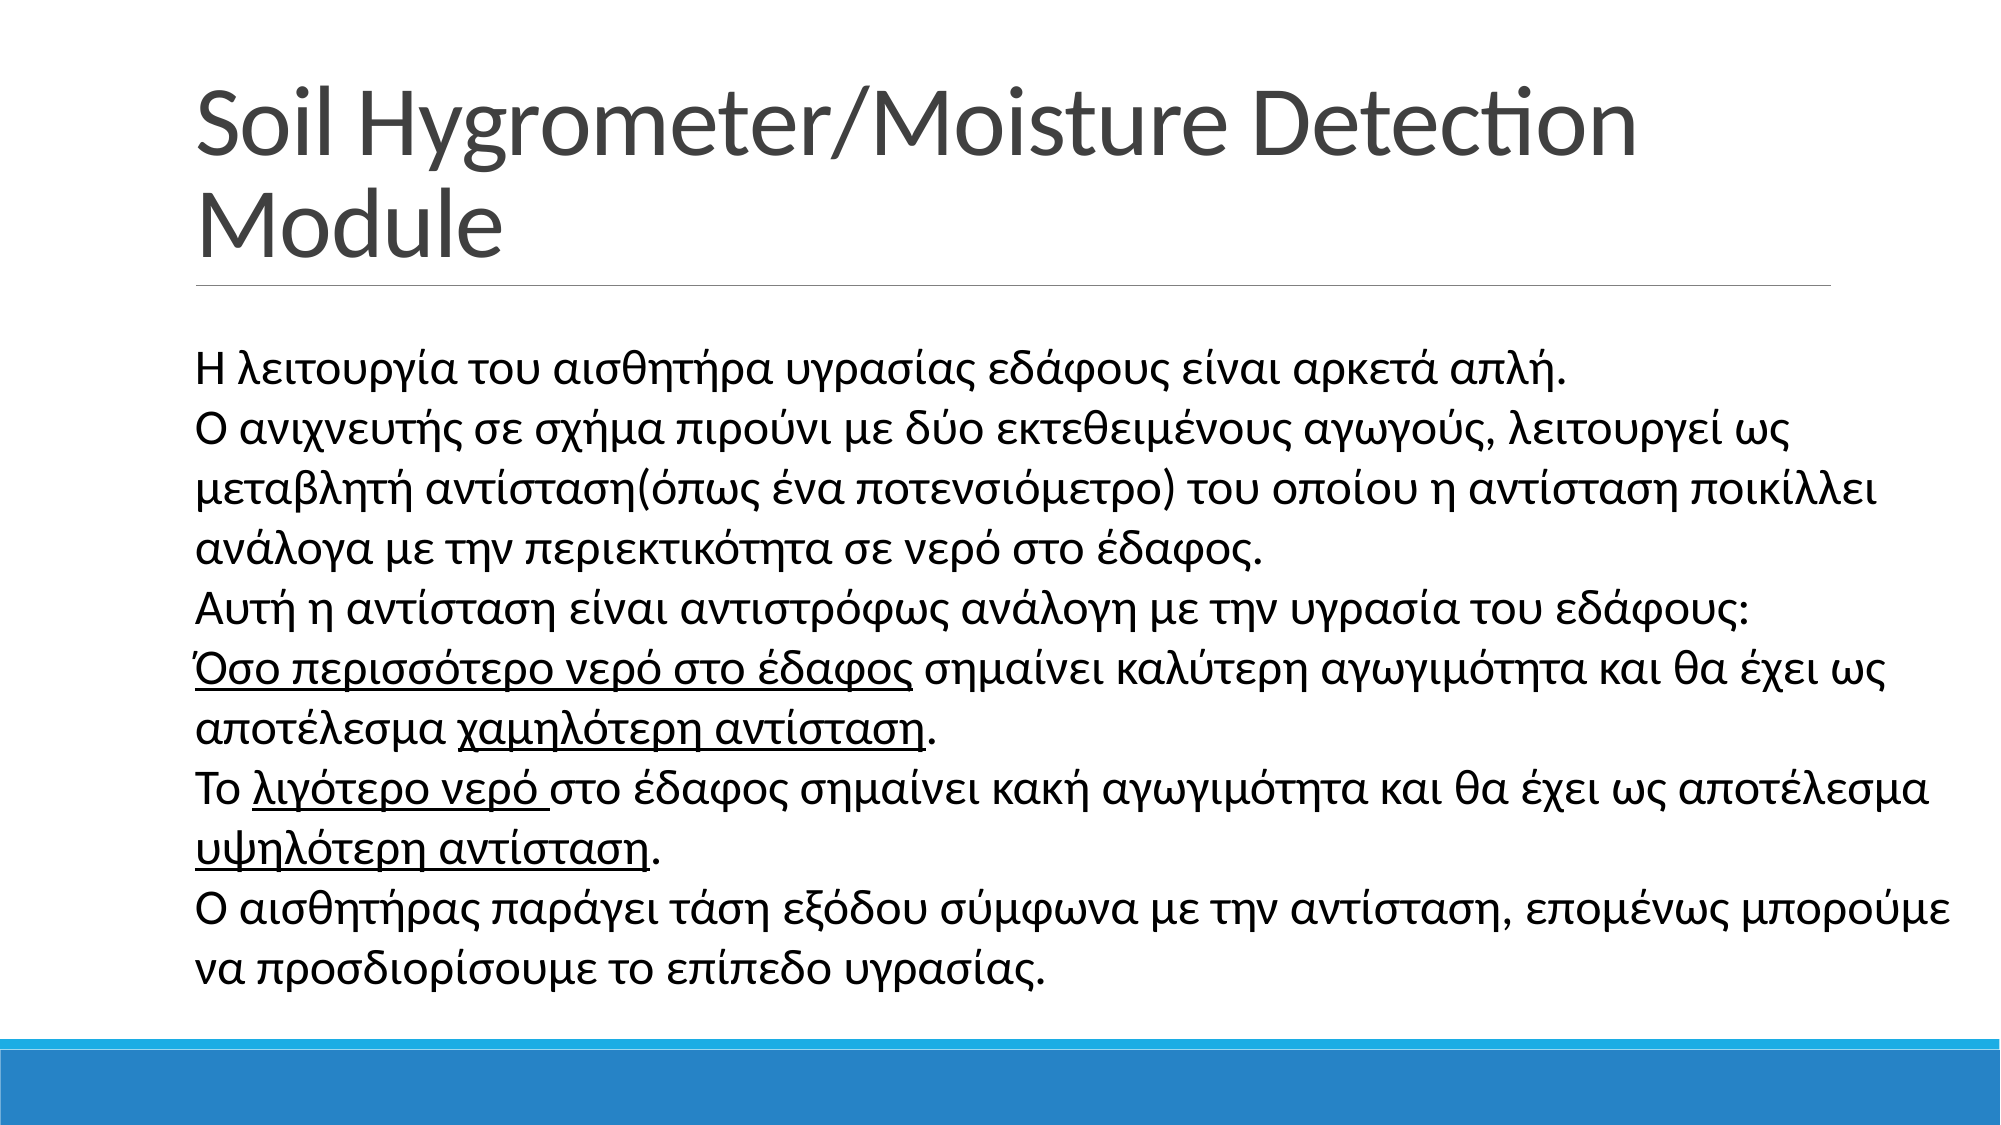

# Soil Hygrometer/Moisture Detection Module
Η λειτουργία του αισθητήρα υγρασίας εδάφους είναι αρκετά απλή.
Ο ανιχνευτής σε σχήμα πιρούνι με δύο εκτεθειμένους αγωγούς, λειτουργεί ως μεταβλητή αντίσταση(όπως ένα ποτενσιόμετρο) του οποίου η αντίσταση ποικίλλει ανάλογα με την περιεκτικότητα σε νερό στο έδαφος.
Αυτή η αντίσταση είναι αντιστρόφως ανάλογη με την υγρασία του εδάφους:
Όσο περισσότερο νερό στο έδαφος σημαίνει καλύτερη αγωγιμότητα και θα έχει ως αποτέλεσμα χαμηλότερη αντίσταση.
Το λιγότερο νερό στο έδαφος σημαίνει κακή αγωγιμότητα και θα έχει ως αποτέλεσμα υψηλότερη αντίσταση.
Ο αισθητήρας παράγει τάση εξόδου σύμφωνα με την αντίσταση, επομένως μπορούμε να προσδιορίσουμε το επίπεδο υγρασίας.